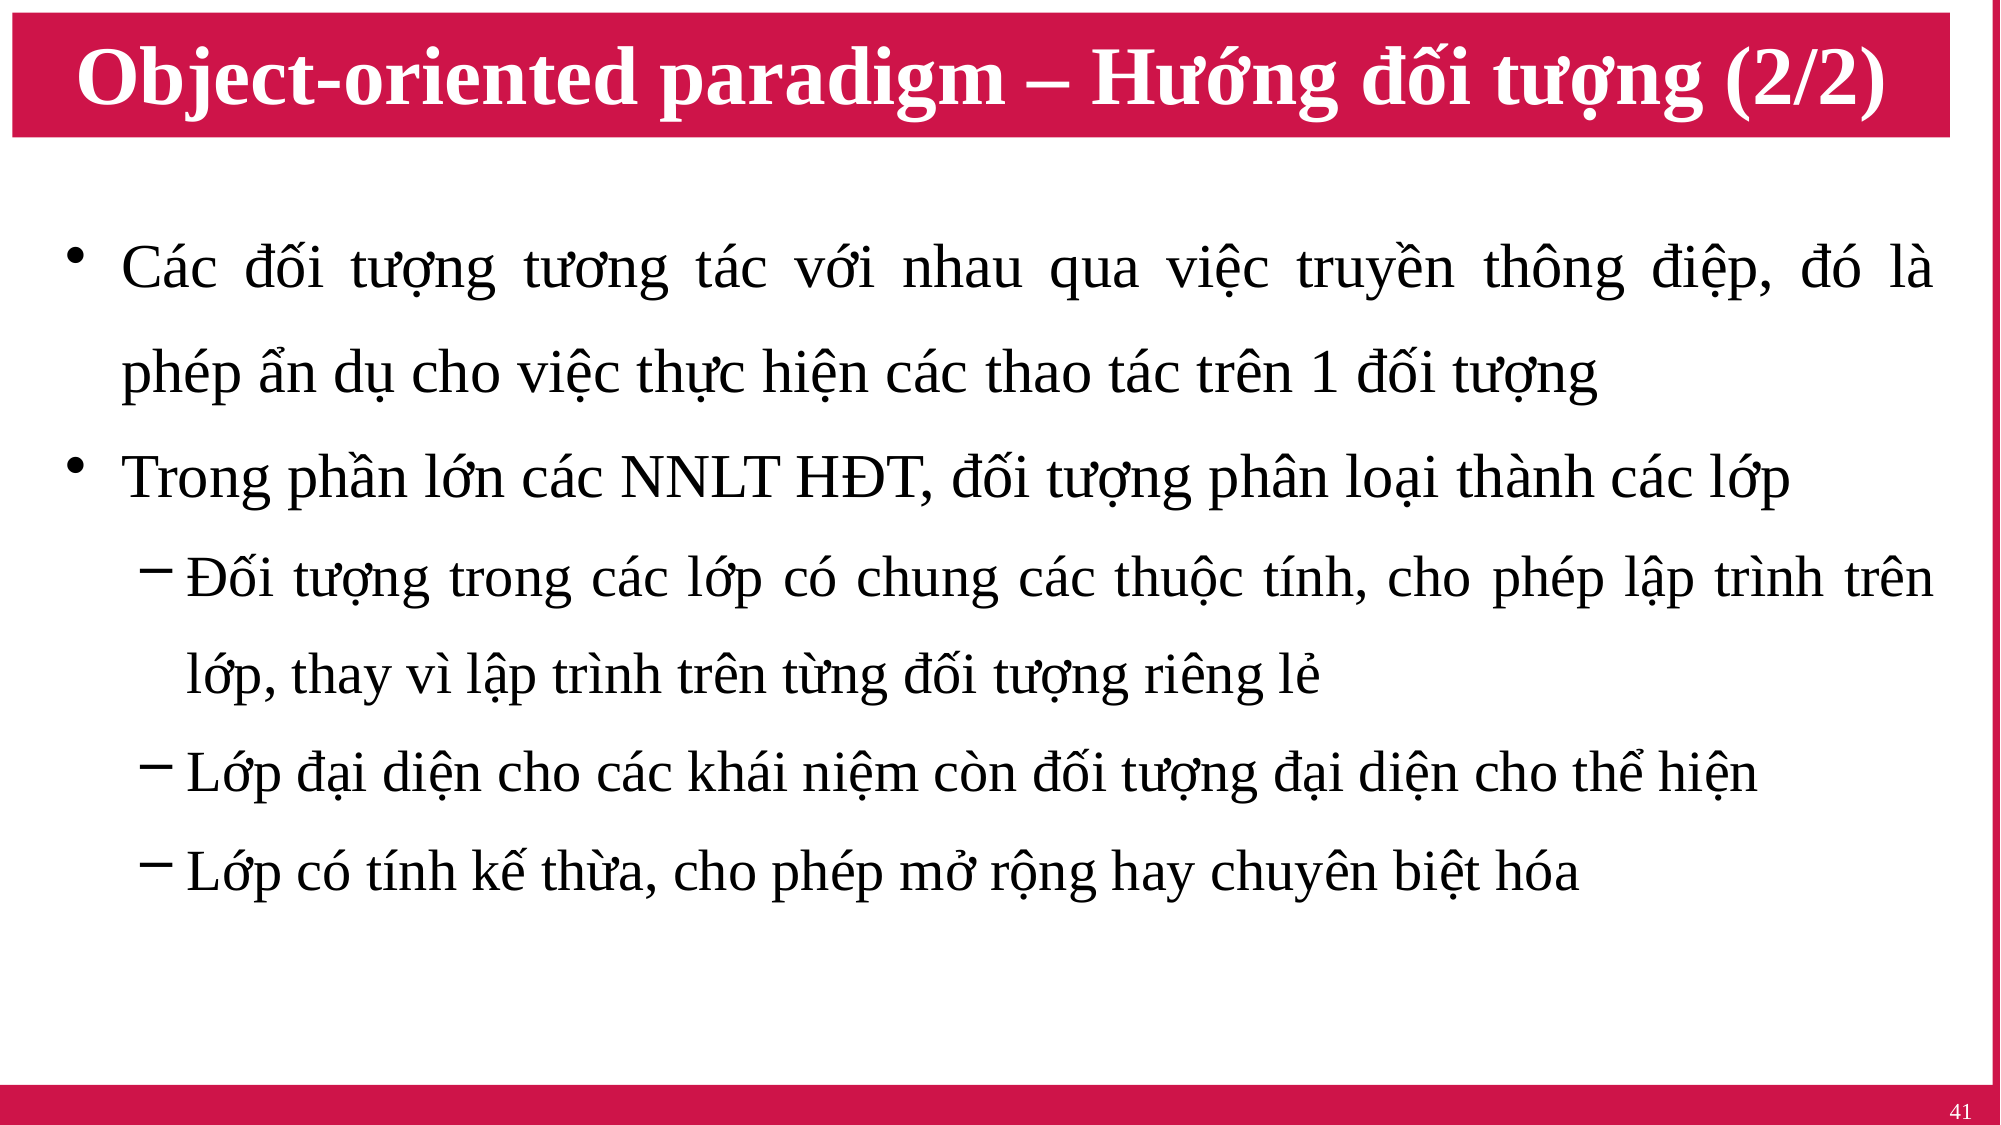

# Object-oriented paradigm – Hướng đối tượng (2/2)
Các đối tượng tương tác với nhau qua việc truyền thông điệp, đó là phép ẩn dụ cho việc thực hiện các thao tác trên 1 đối tượng
Trong phần lớn các NNLT HĐT, đối tượng phân loại thành các lớp
Đối tượng trong các lớp có chung các thuộc tính, cho phép lập trình trên lớp, thay vì lập trình trên từng đối tượng riêng lẻ
Lớp đại diện cho các khái niệm còn đối tượng đại diện cho thể hiện
Lớp có tính kế thừa, cho phép mở rộng hay chuyên biệt hóa
41